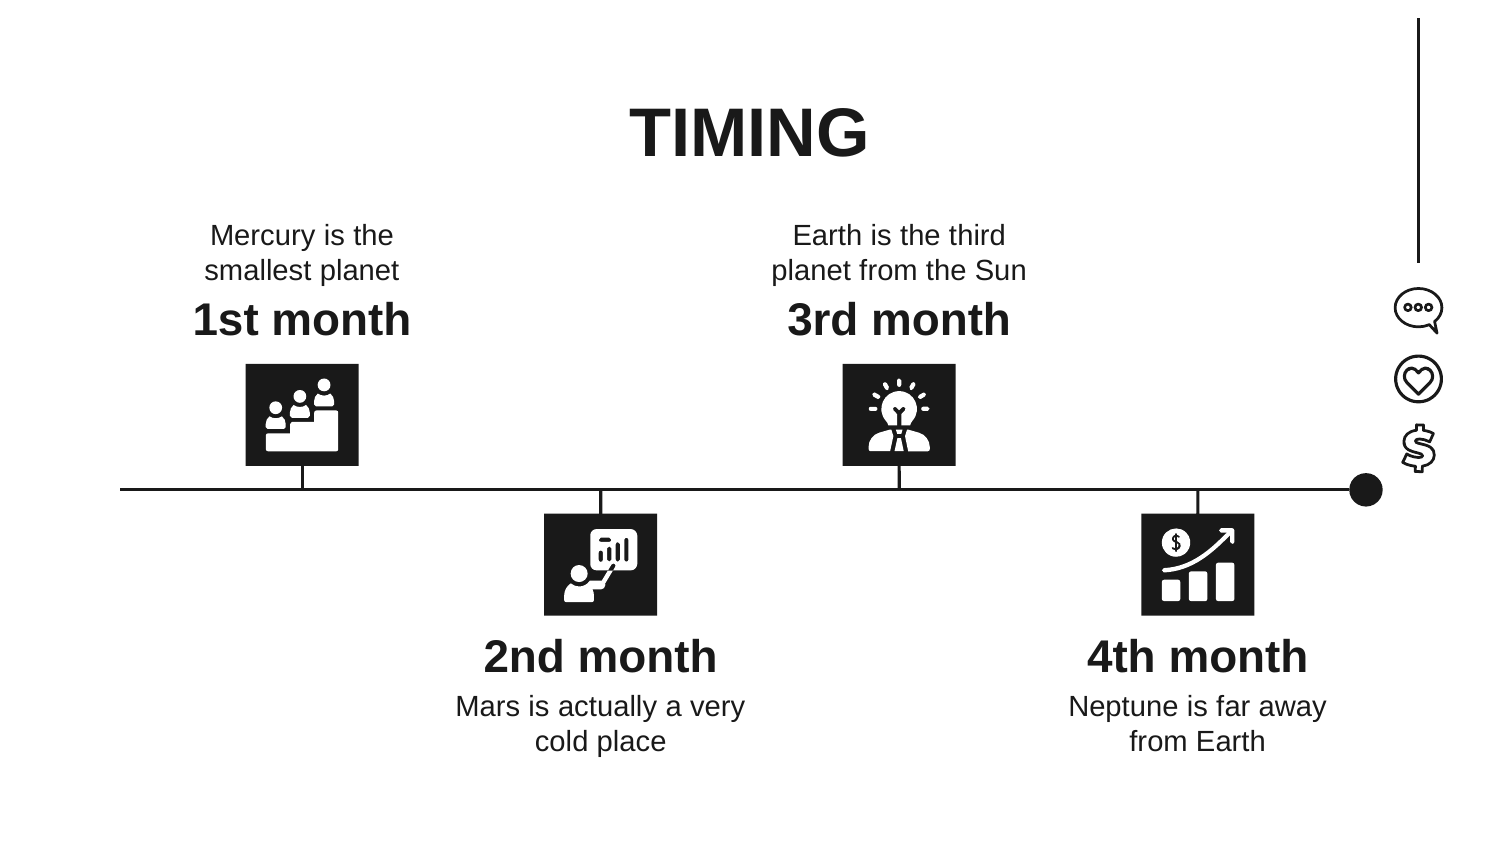

# TIMING
Mercury is the smallest planet
Earth is the third planet from the Sun
1st month
3rd month

2nd month
4th month
Mars is actually a very cold place
Neptune is far away from Earth